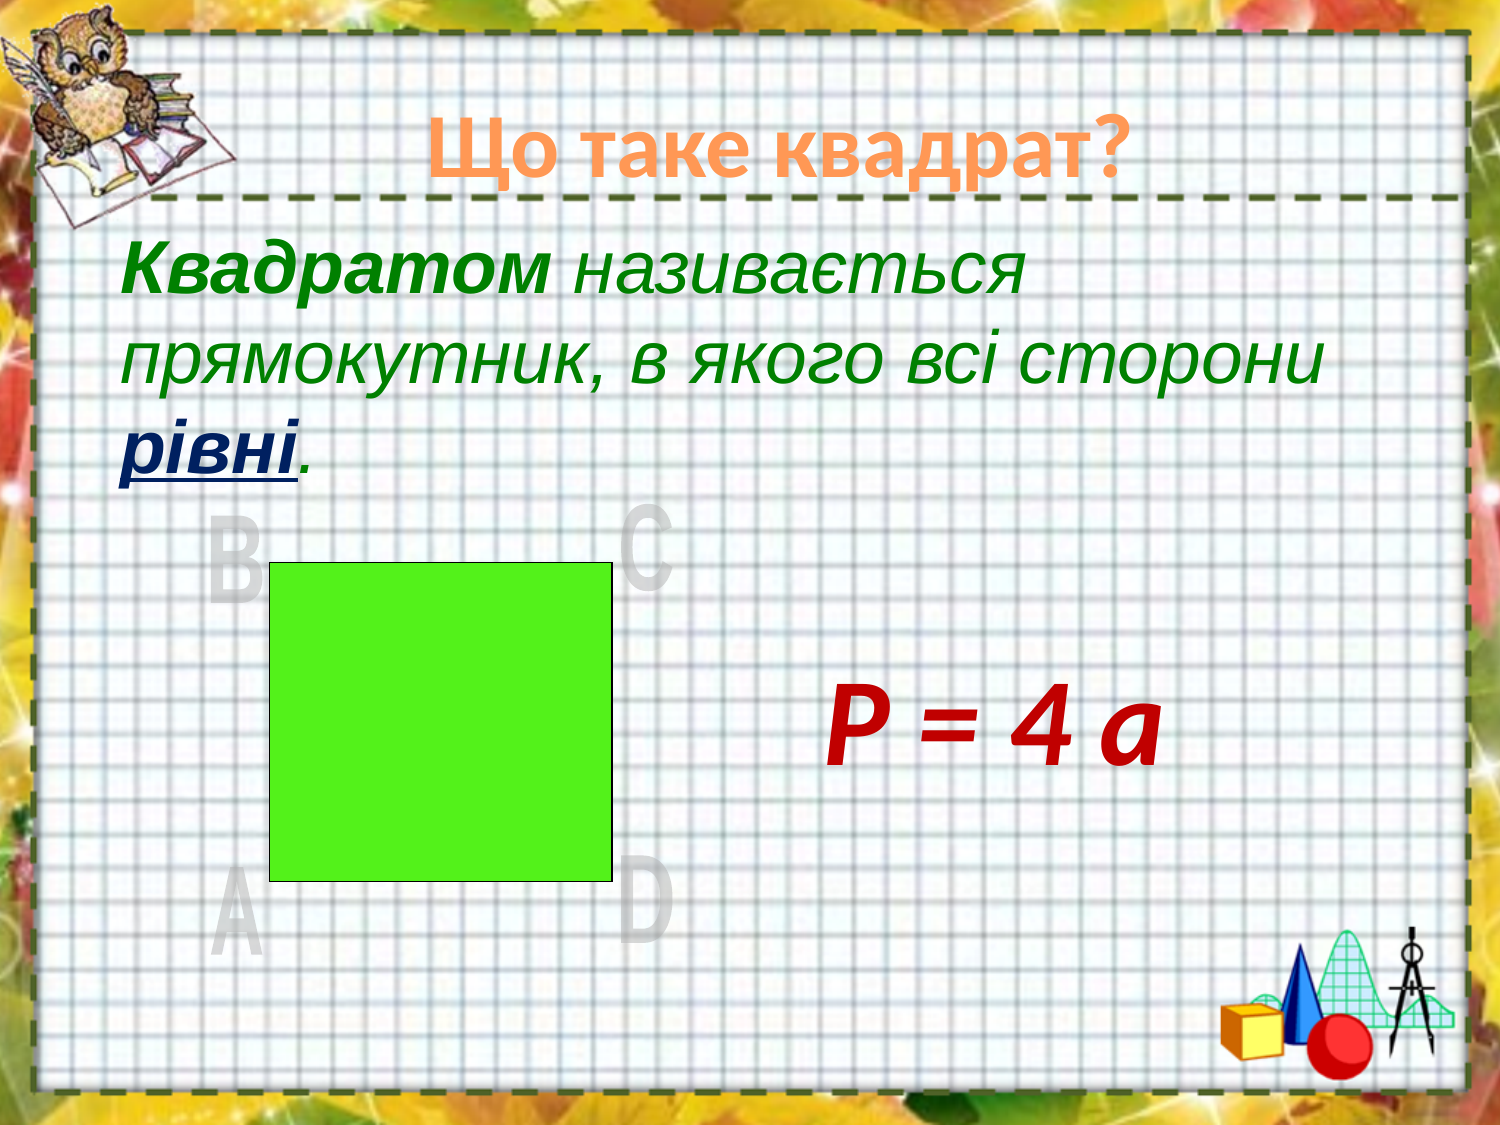

Що таке квадрат?
Квадратом називається прямокутник, в якого всі сторони рівні.
С
В

Р = 4 а
D
А